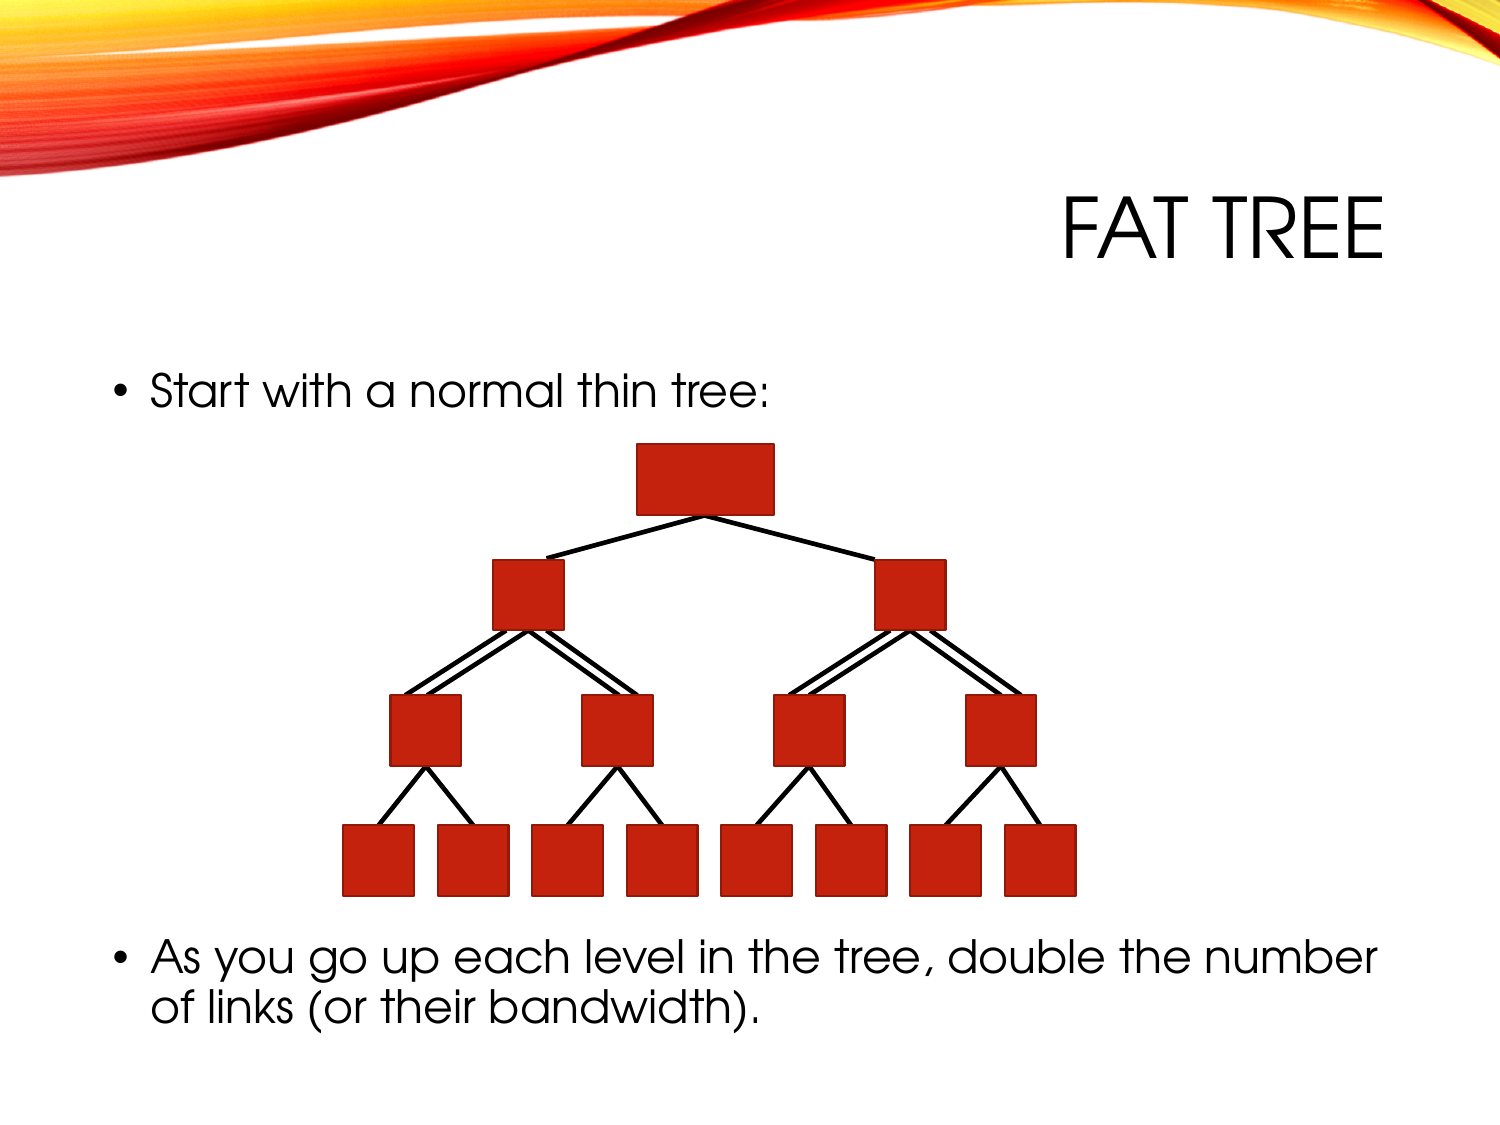

# Fat tree
Start with a normal thin tree:

As you go up each level in the tree, double the number of links (or their bandwidth).